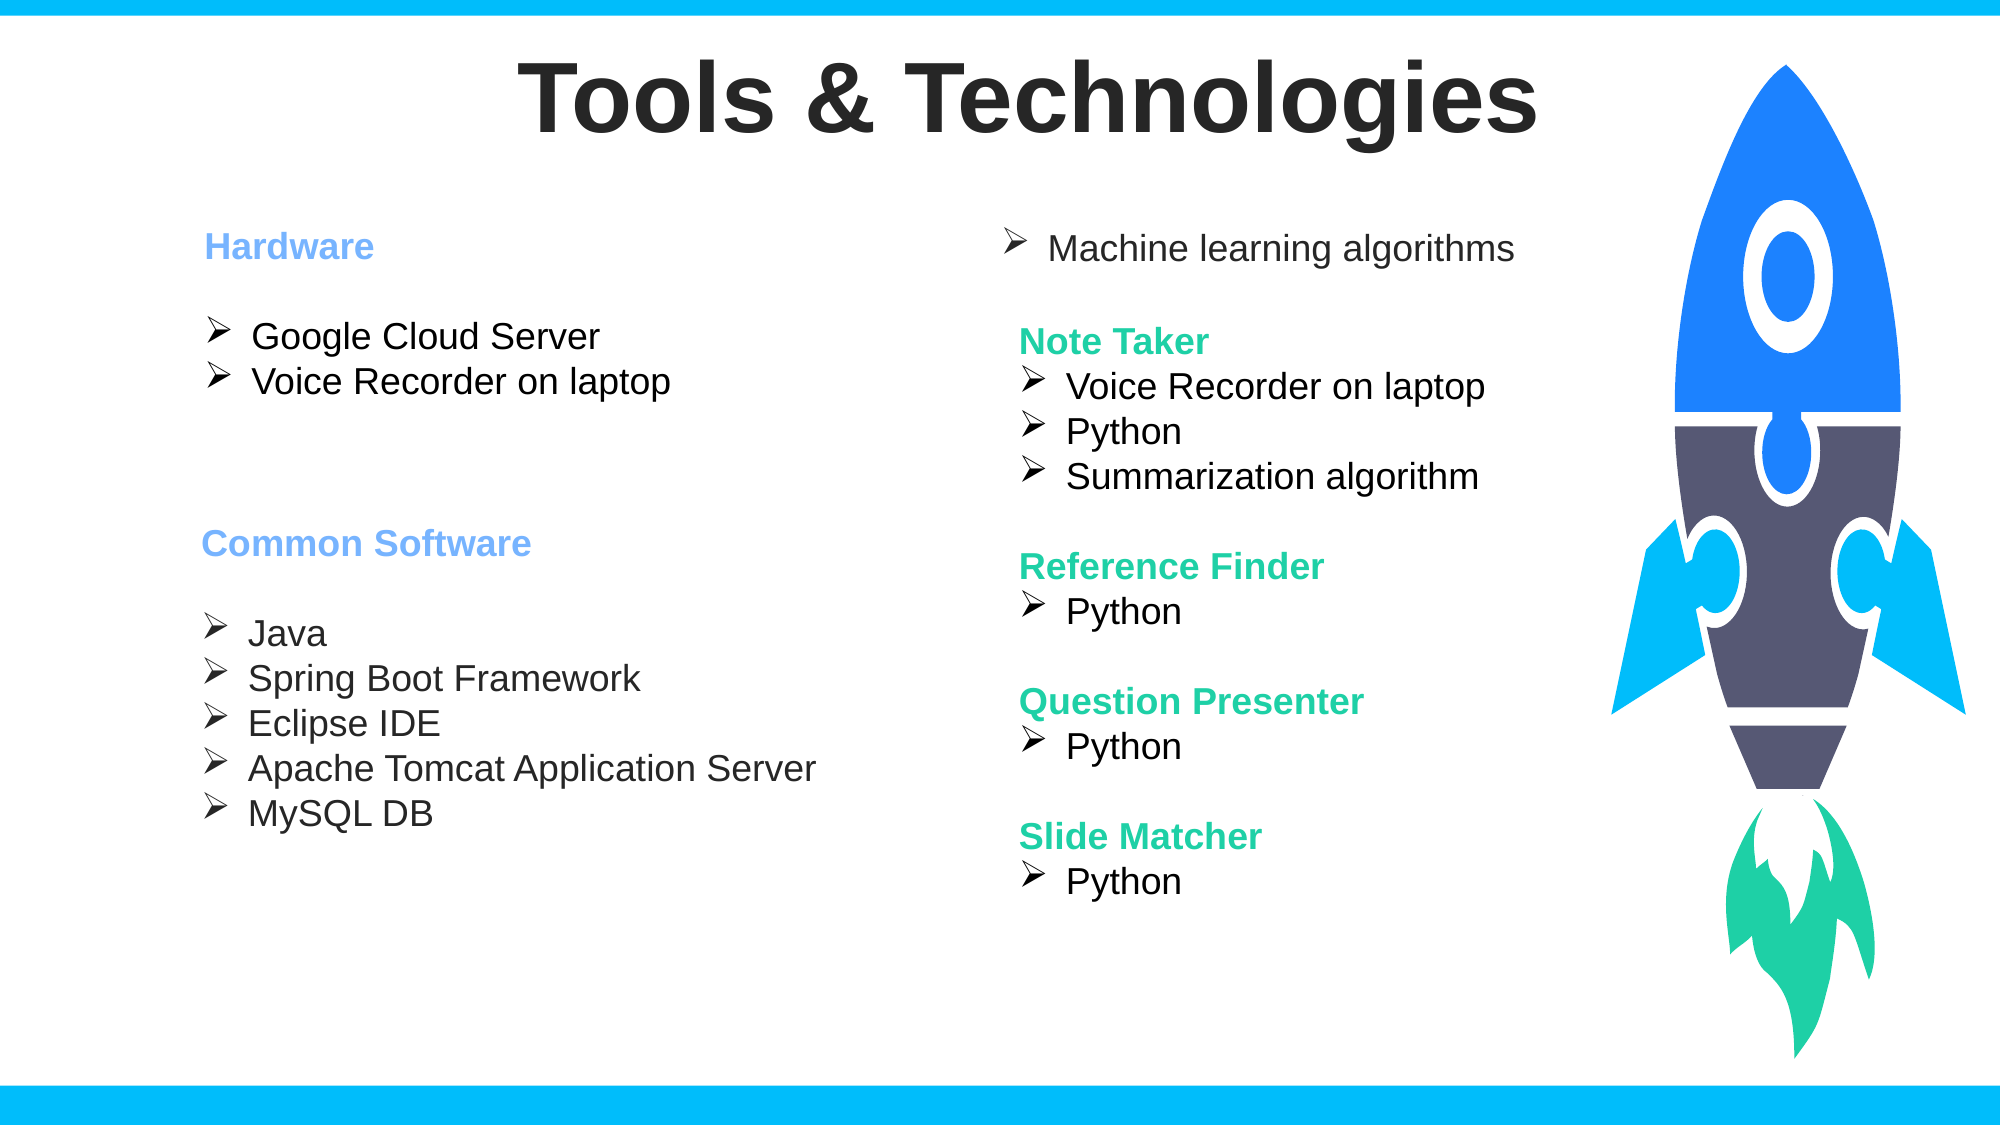

Tools & Technologies

Hardware

Google Cloud Server
Voice Recorder on laptop
Machine learning algorithms
Note Taker
Voice Recorder on laptop
Python
Summarization algorithm

Reference Finder
Python

Question Presenter
Python

Slide Matcher
Python

Common Software

Java
Spring Boot Framework
Eclipse IDE
Apache Tomcat Application Server
MySQL DB